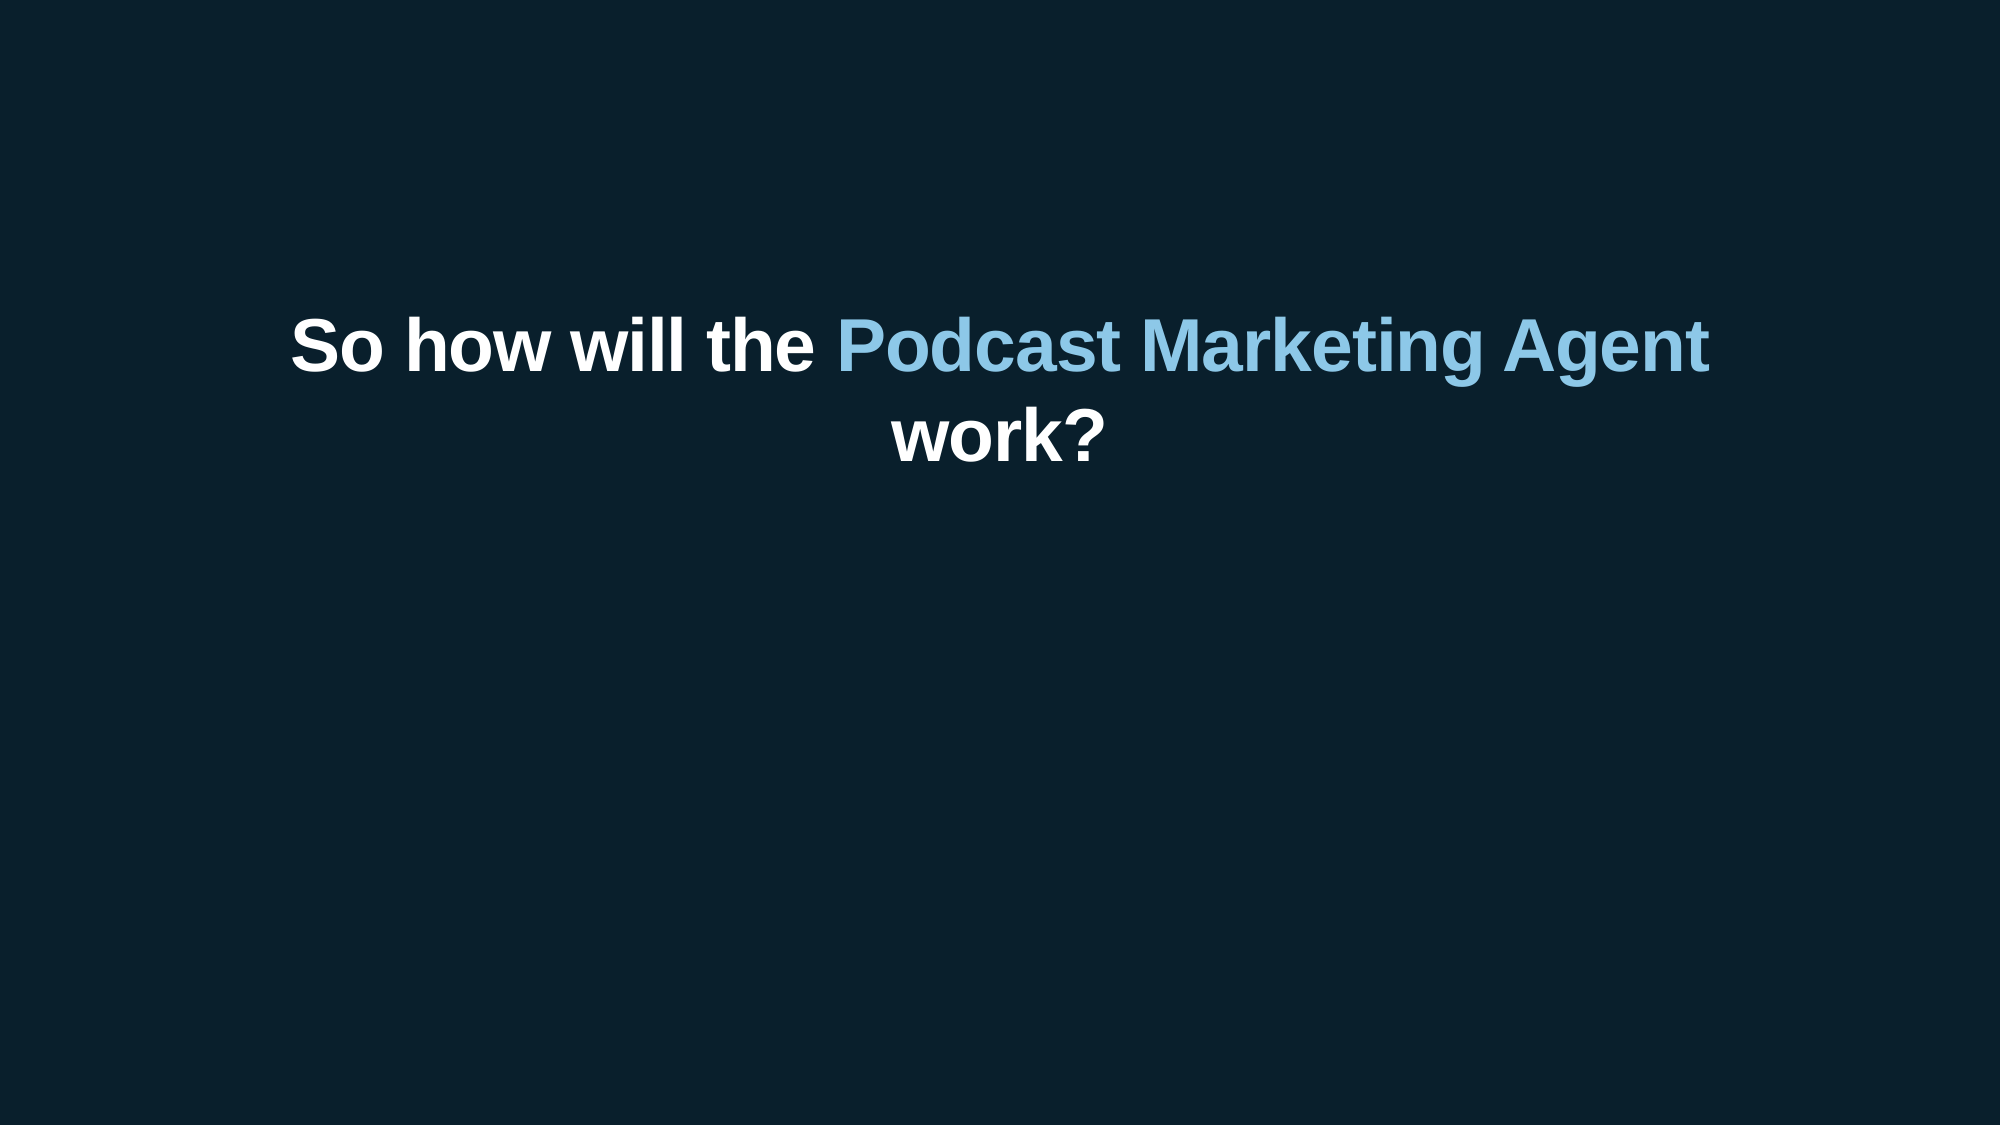

# So how will the Podcast Marketing Agent work?